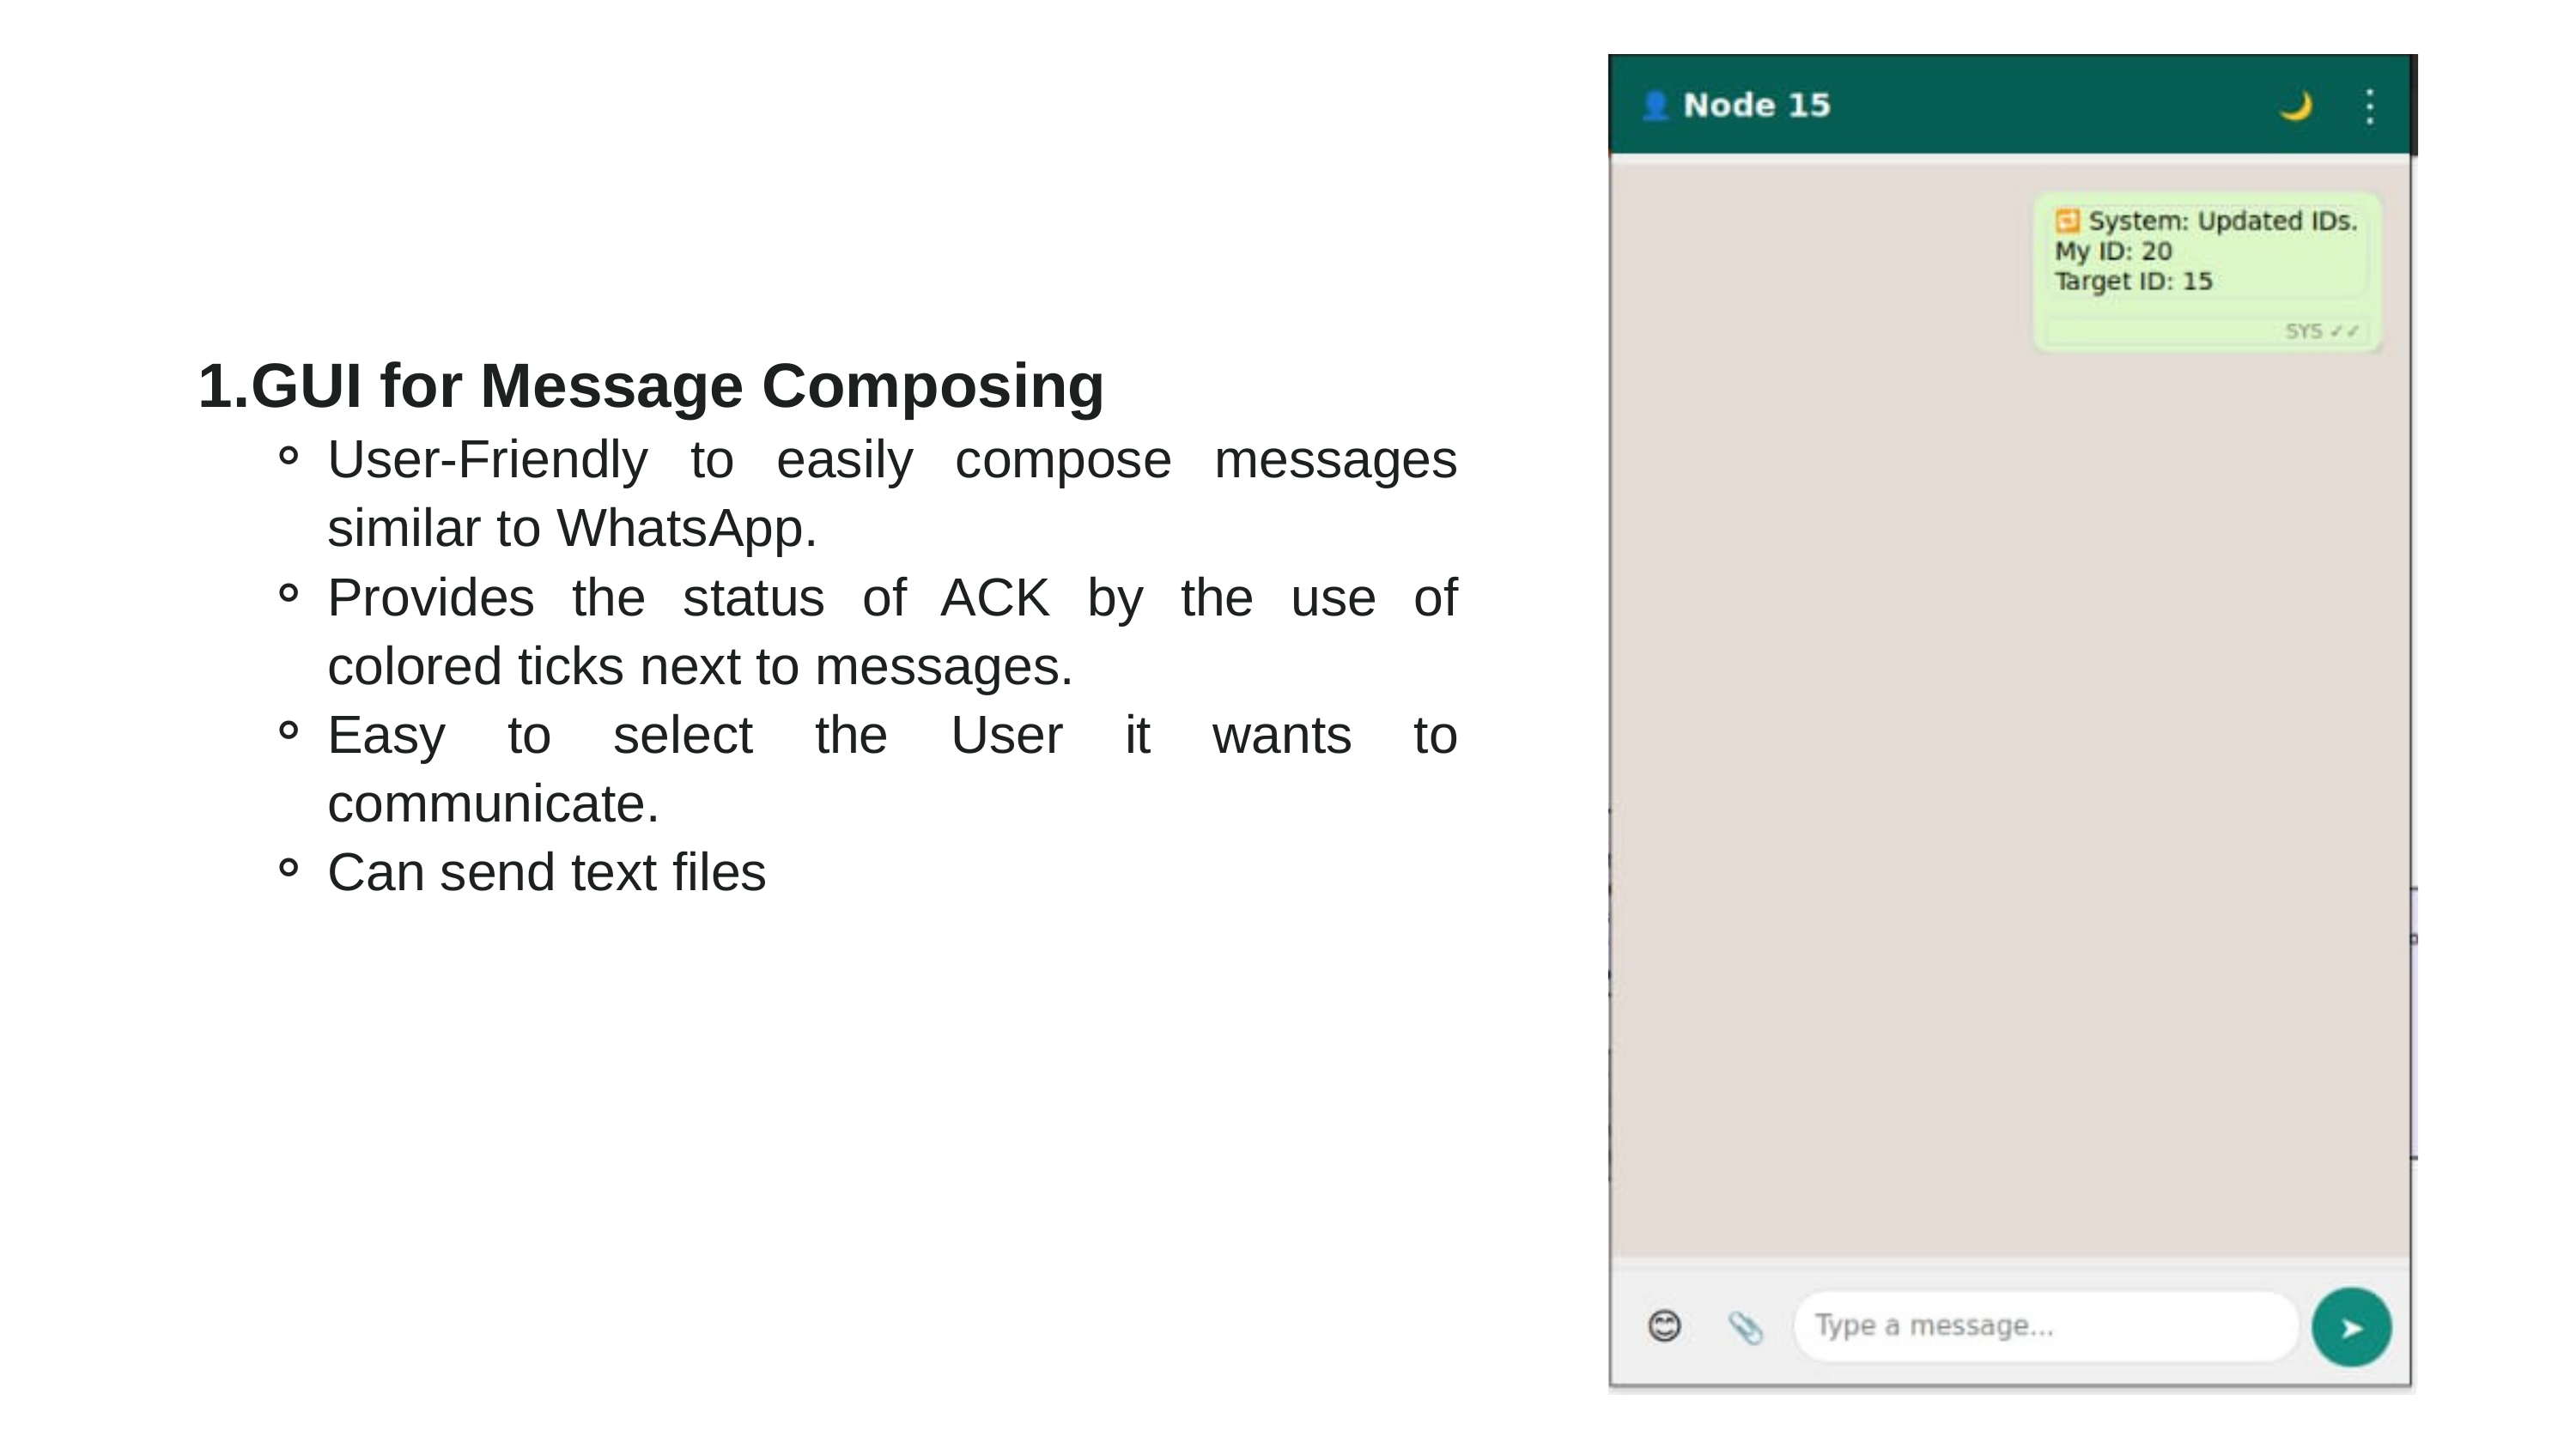

GUI for Message Composing
User-Friendly to easily compose messages similar to WhatsApp.
Provides the status of ACK by the use of colored ticks next to messages.
Easy to select the User it wants to communicate.
Can send text files